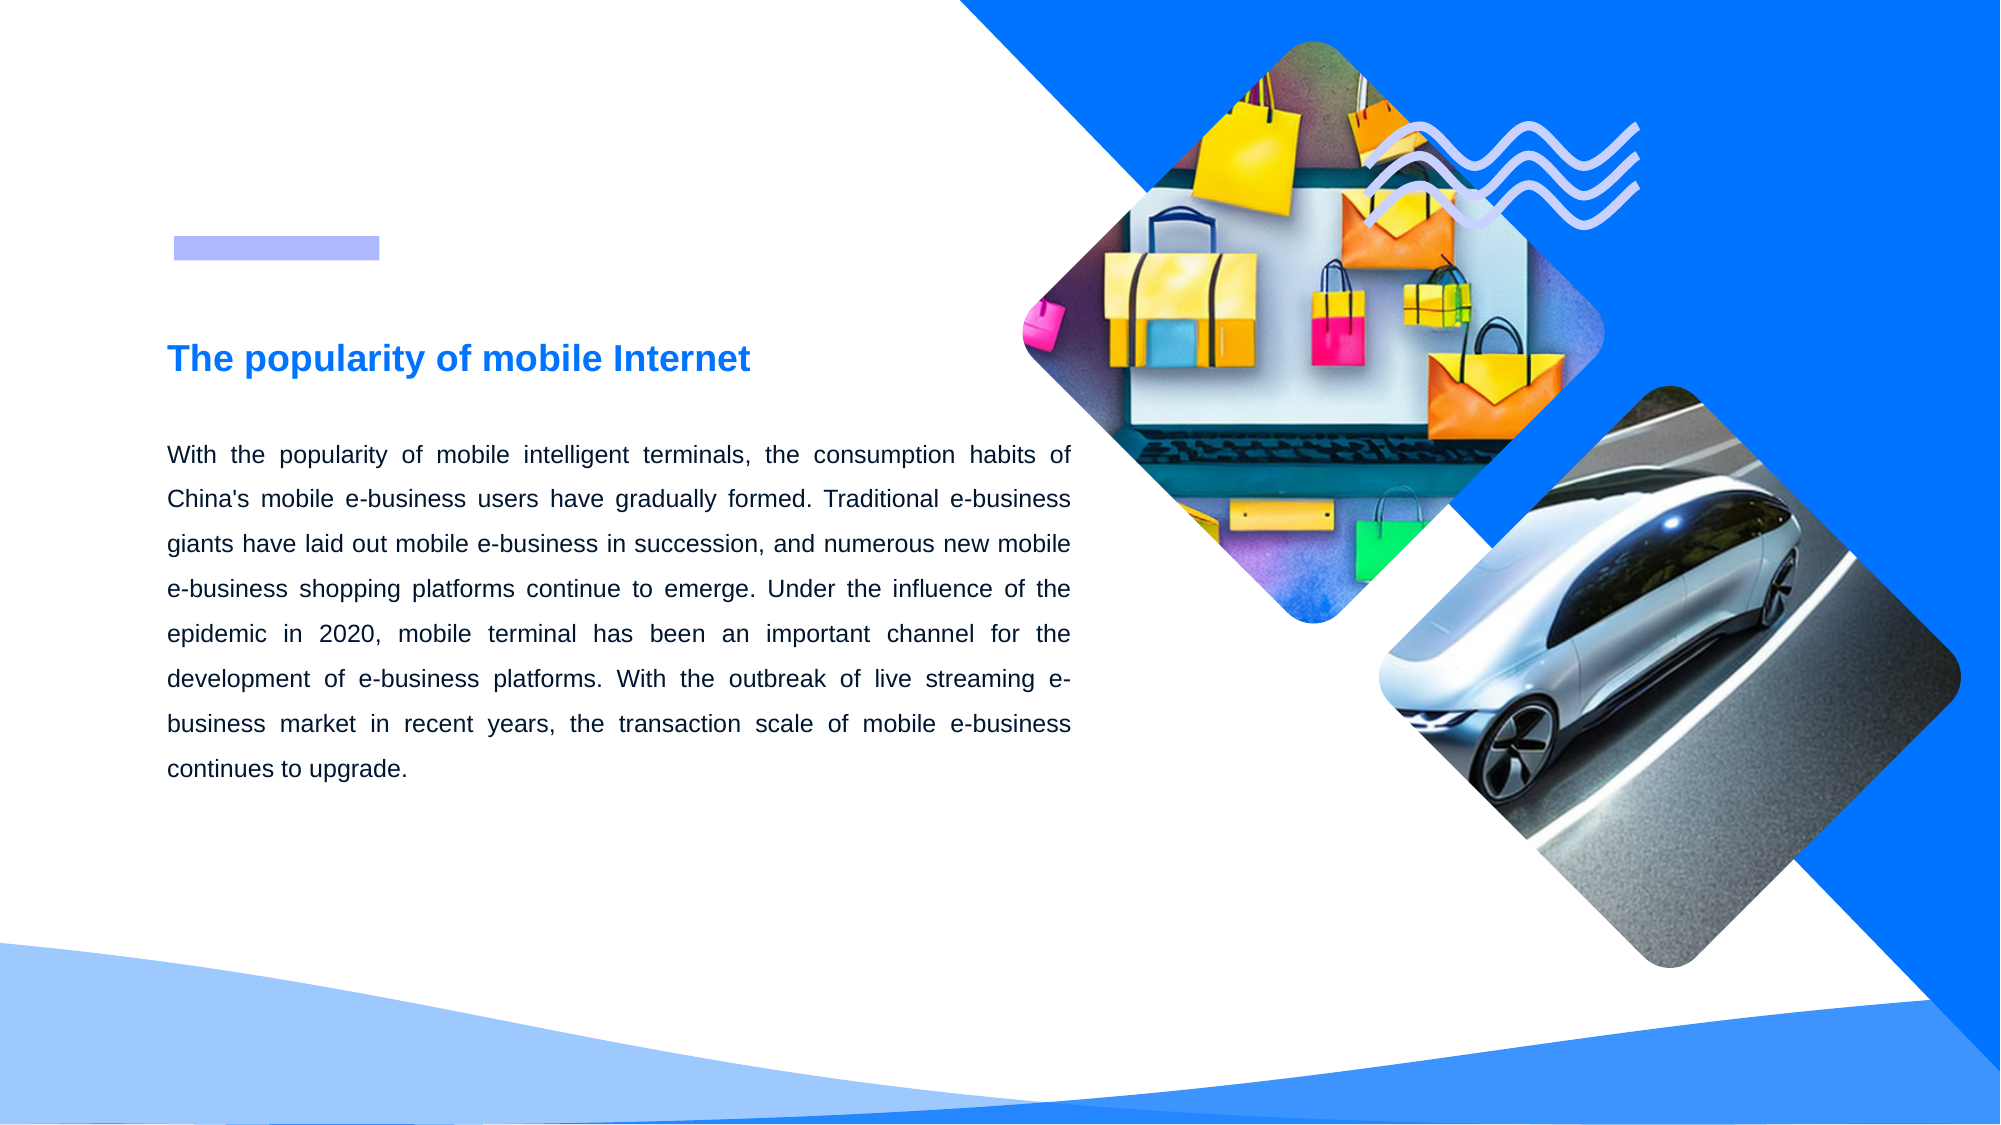

The popularity of mobile Internet

With the popularity of mobile intelligent terminals, the consumption habits of China's mobile e-business users have gradually formed. Traditional e-business giants have laid out mobile e-business in succession, and numerous new mobile e-business shopping platforms continue to emerge. Under the influence of the epidemic in 2020, mobile terminal has been an important channel for the development of e-business platforms. With the outbreak of live streaming e-business market in recent years, the transaction scale of mobile e-business continues to upgrade.